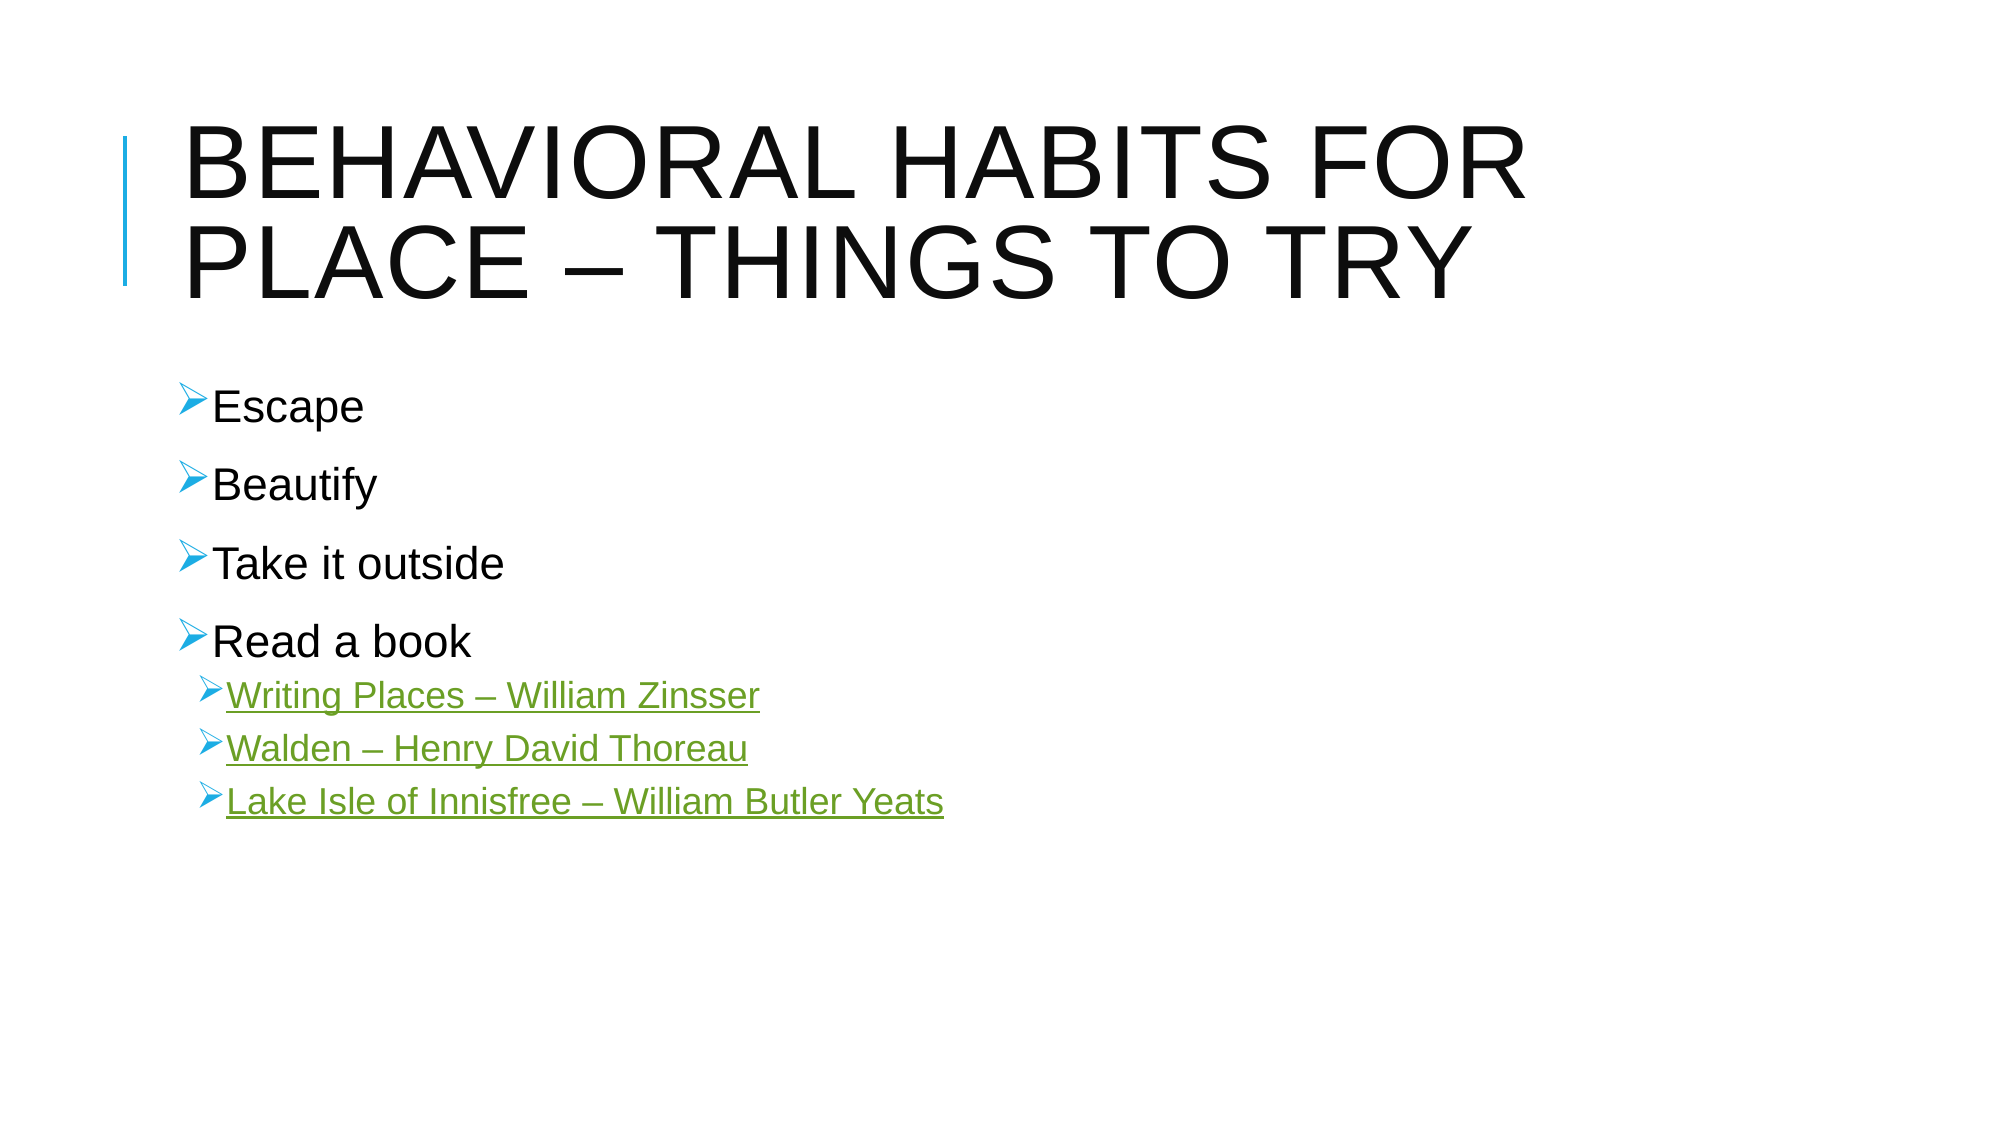

# Behavioral Habits for Place – Things to Try
Escape
Beautify
Take it outside
Read a book
Writing Places – William Zinsser
Walden – Henry David Thoreau
Lake Isle of Innisfree – William Butler Yeats